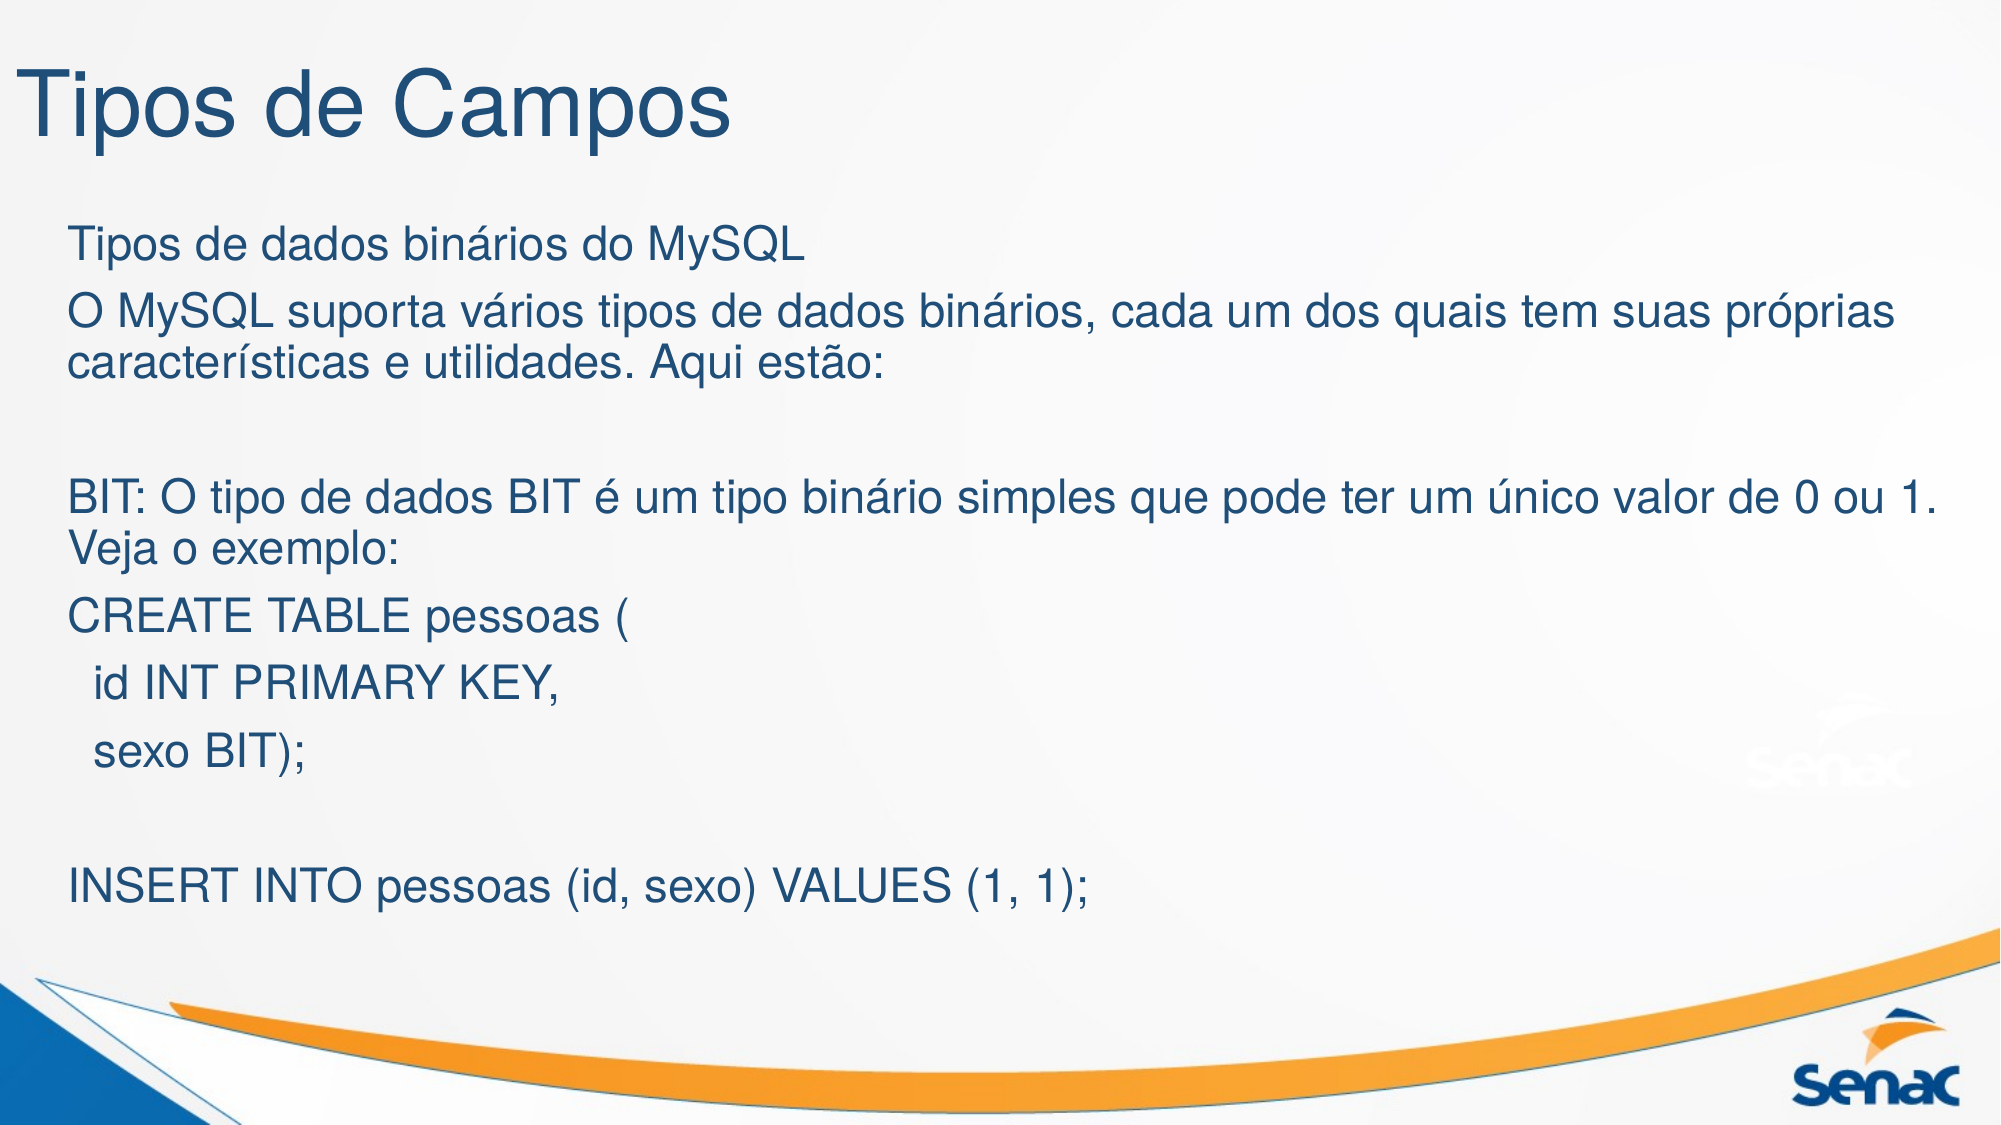

# Tipos de Campos
Tipos de dados binários do MySQL
O MySQL suporta vários tipos de dados binários, cada um dos quais tem suas próprias características e utilidades. Aqui estão:

BIT: O tipo de dados BIT é um tipo binário simples que pode ter um único valor de 0 ou 1. Veja o exemplo:
CREATE TABLE pessoas (
  id INT PRIMARY KEY,
  sexo BIT);

INSERT INTO pessoas (id, sexo) VALUES (1, 1);